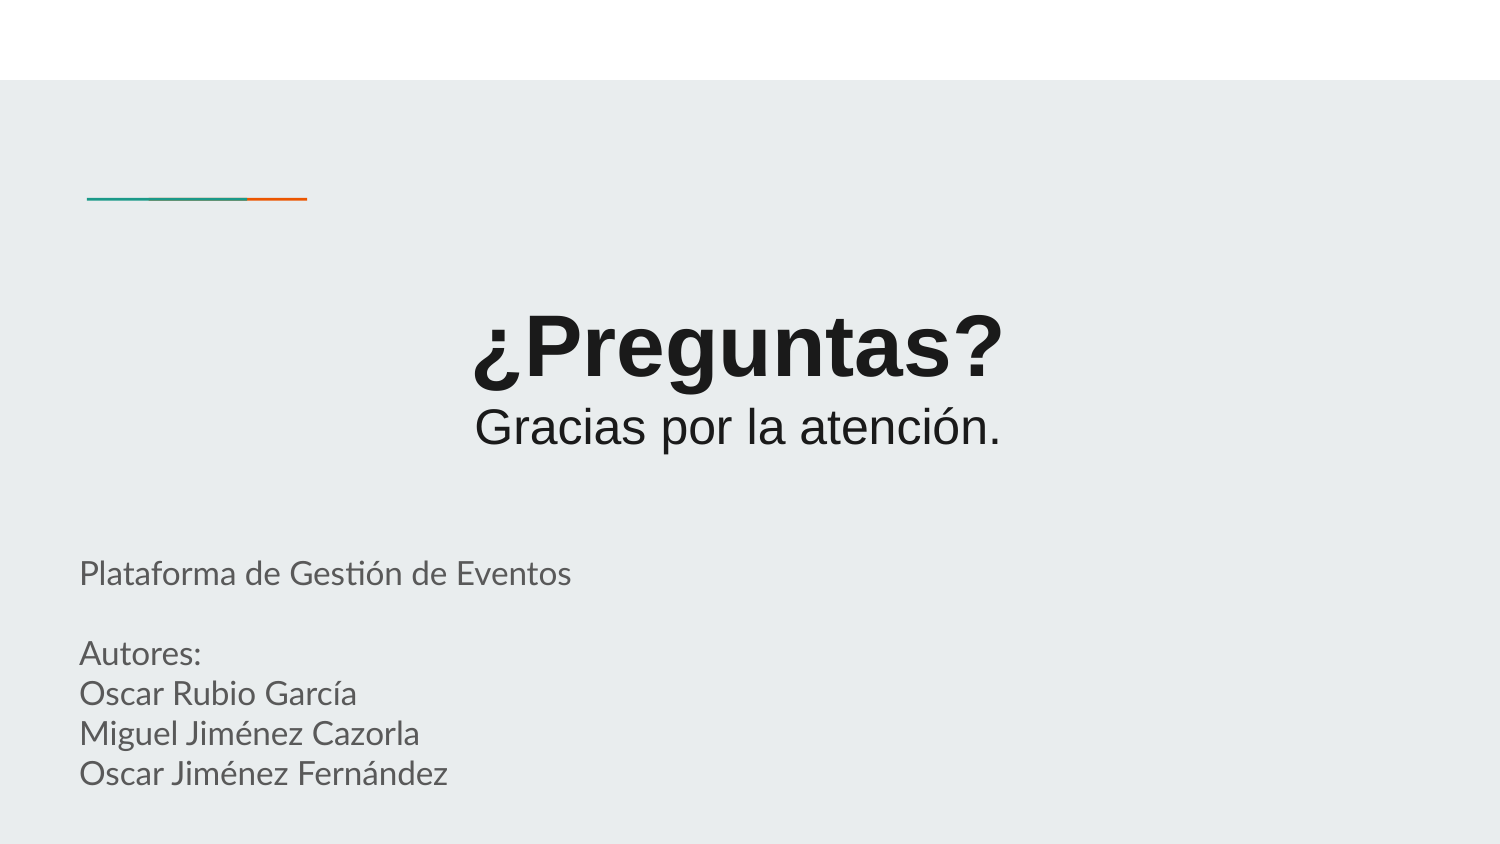

# ¿Preguntas?
Gracias por la atención.

Plataforma de Gestión de Eventos

Autores:
Oscar Rubio García
Miguel Jiménez Cazorla
Oscar Jiménez Fernández